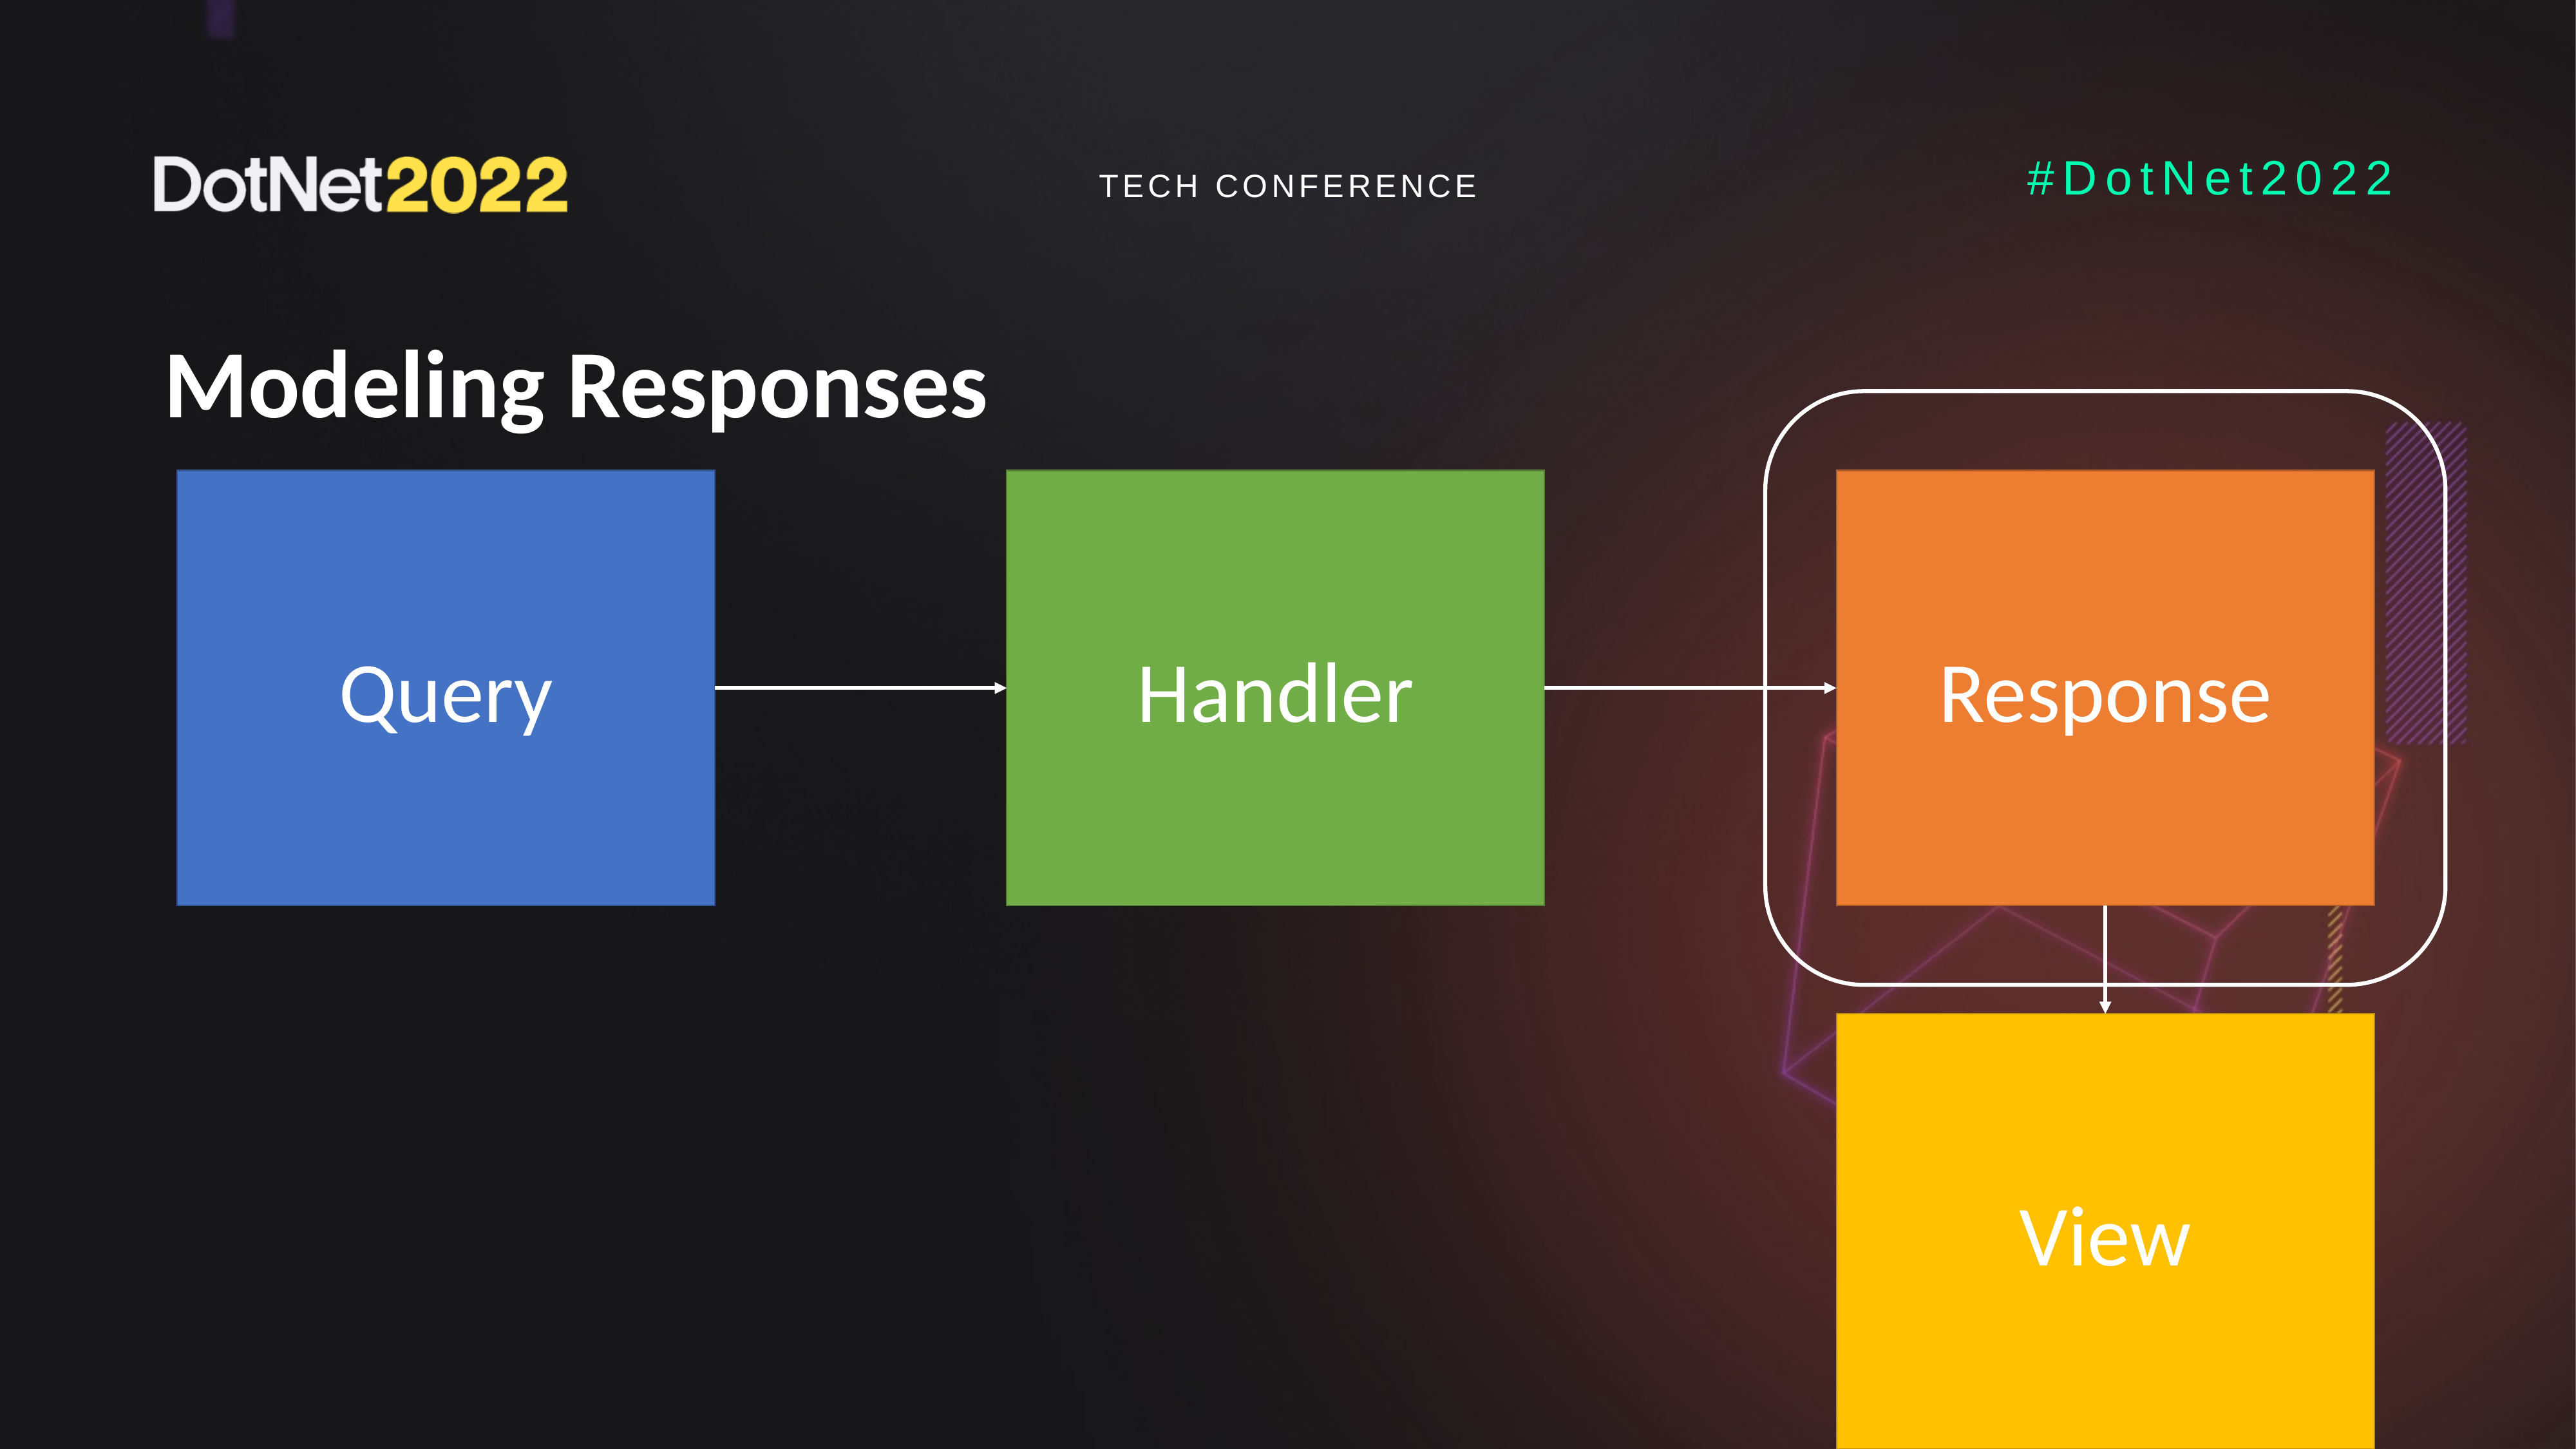

# Modeling Responses

Query
Handler
Response
View